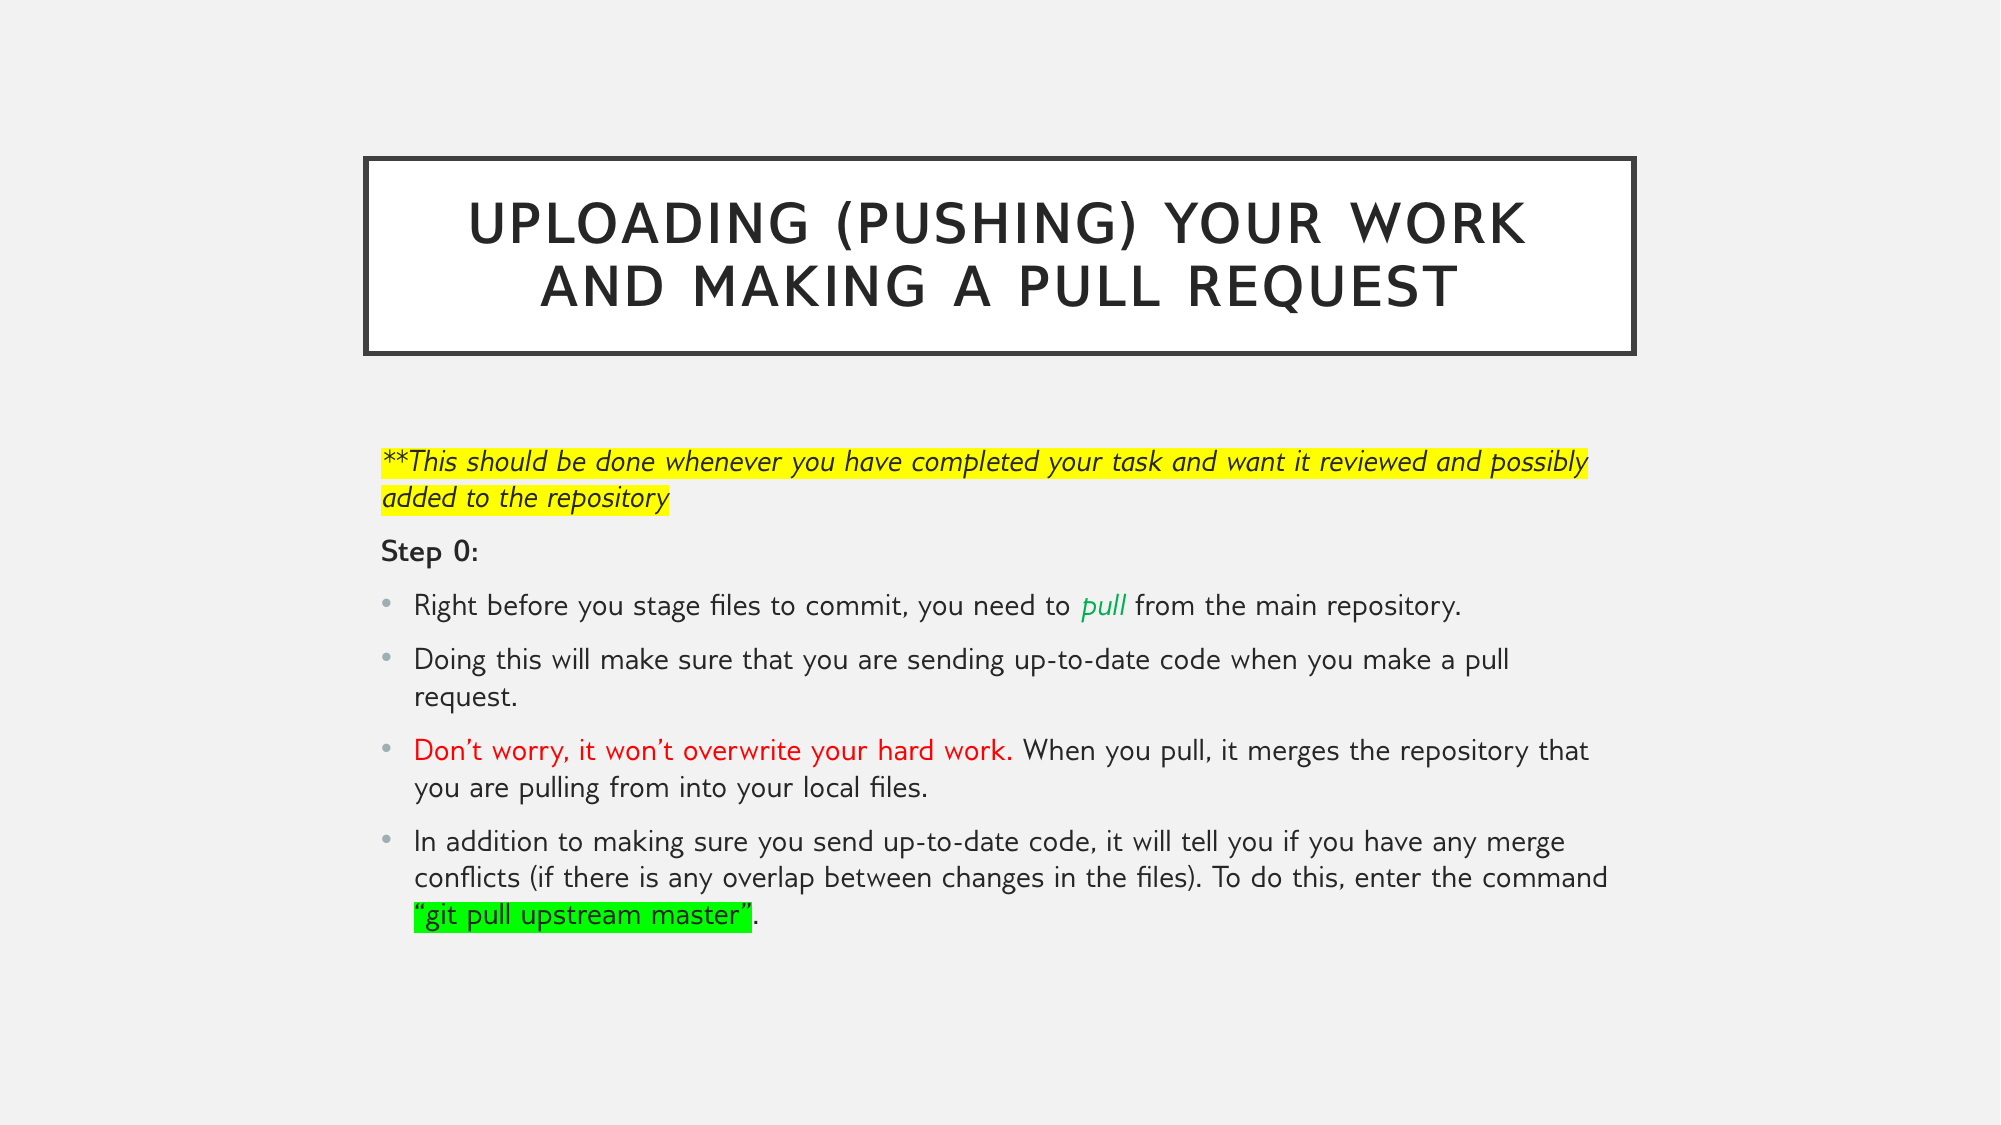

# Uploading (Pushing) Your Work and Making a Pull Request
**This should be done whenever you have completed your task and want it reviewed and possibly added to the repository
Step 0:
Right before you stage files to commit, you need to pull from the main repository.
Doing this will make sure that you are sending up-to-date code when you make a pull request.
Don’t worry, it won’t overwrite your hard work. When you pull, it merges the repository that you are pulling from into your local files.
In addition to making sure you send up-to-date code, it will tell you if you have any merge conflicts (if there is any overlap between changes in the files). To do this, enter the command “git pull upstream master”.